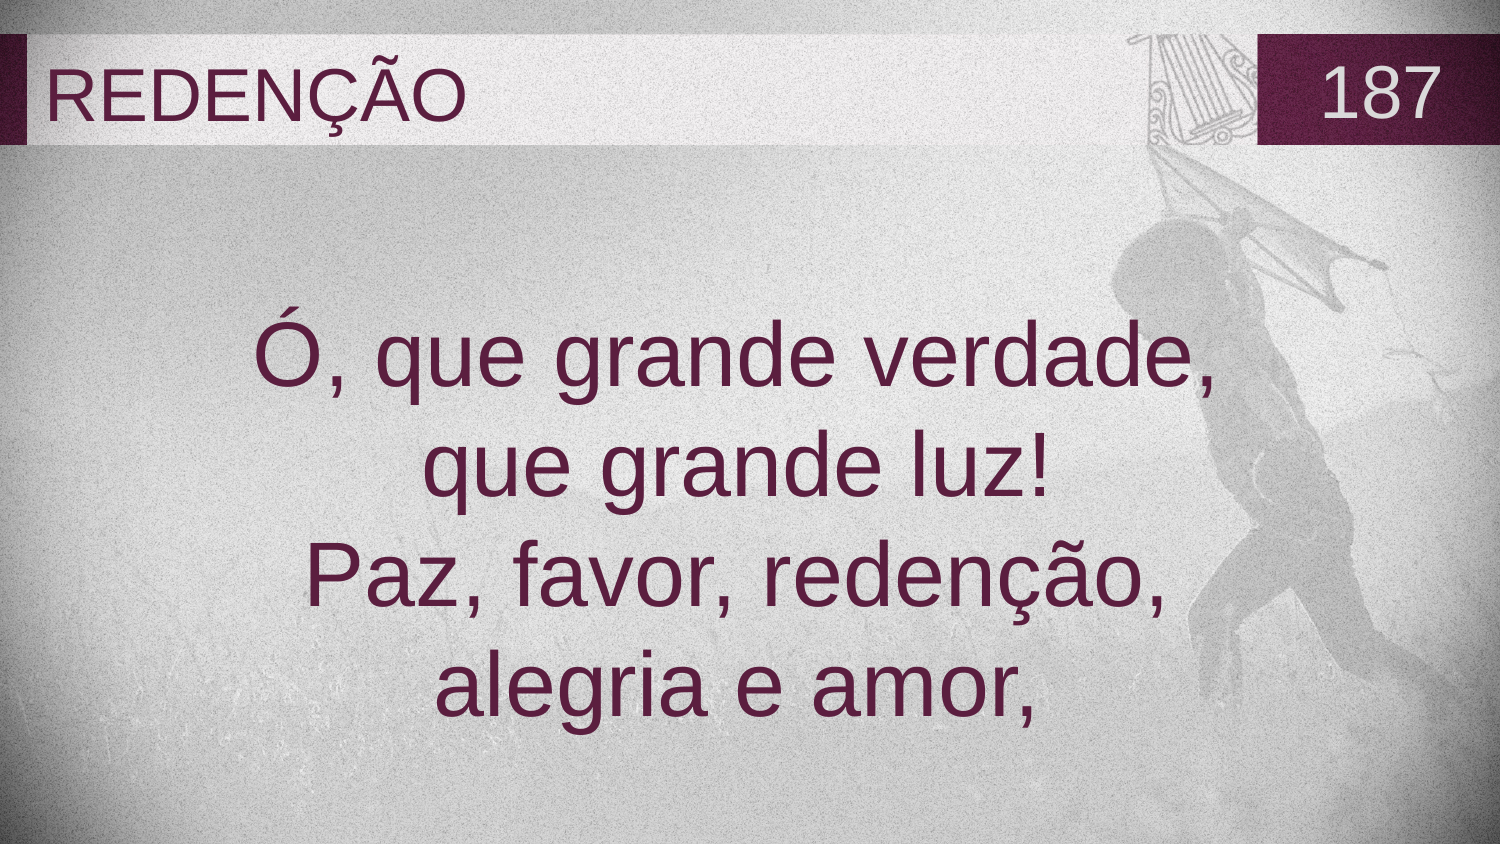

# REDENÇÃO
187
Ó, que grande verdade,
que grande luz!
Paz, favor, redenção,
alegria e amor,